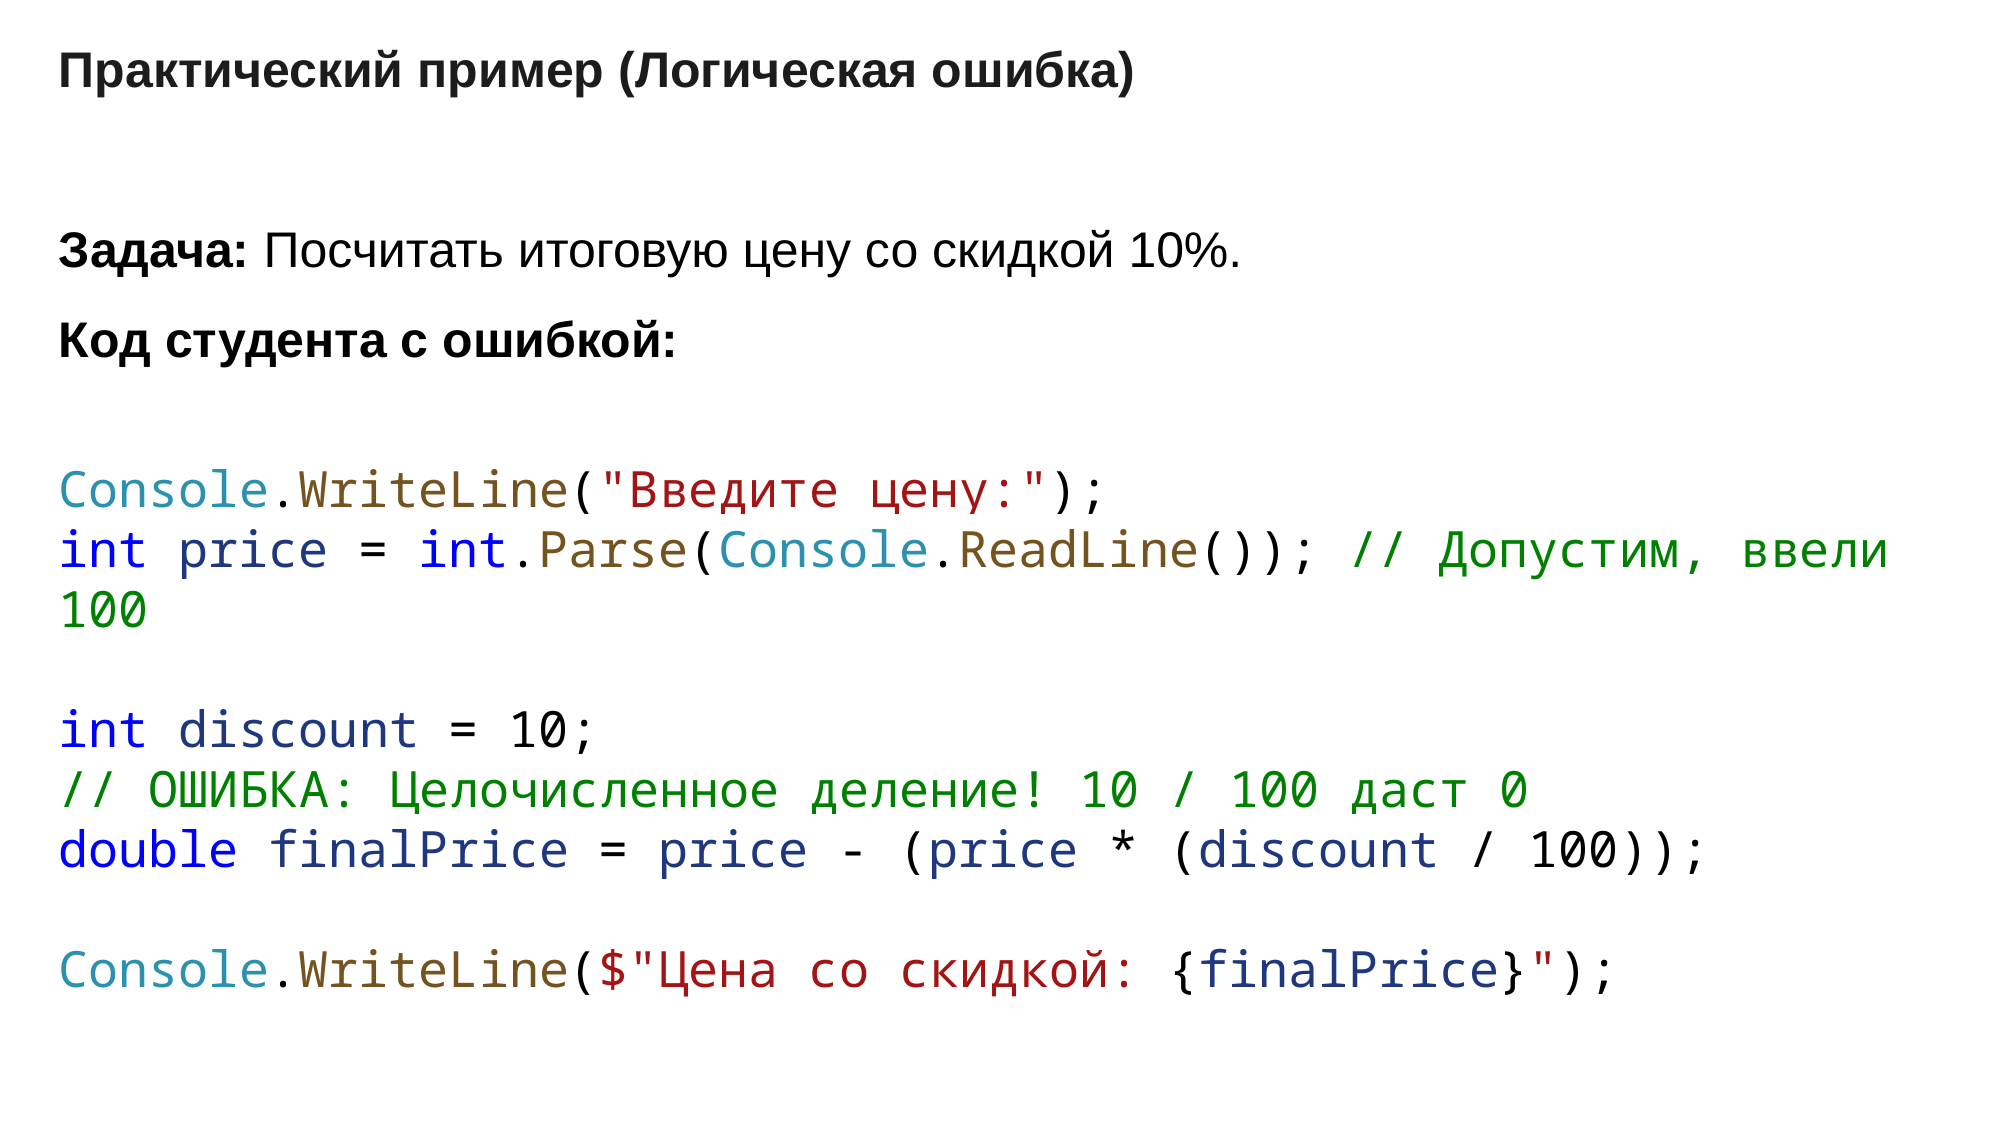

Практический пример (Логическая ошибка)

Задача: Посчитать итоговую цену со скидкой 10%.
Код студента с ошибкой:

Console.WriteLine("Введите цену:");
int price = int.Parse(Console.ReadLine()); // Допустим, ввели 100

int discount = 10;
// ОШИБКА: Целочисленное деление! 10 / 100 даст 0
double finalPrice = price - (price * (discount / 100));

Console.WriteLine($"Цена со скидкой: {finalPrice}");